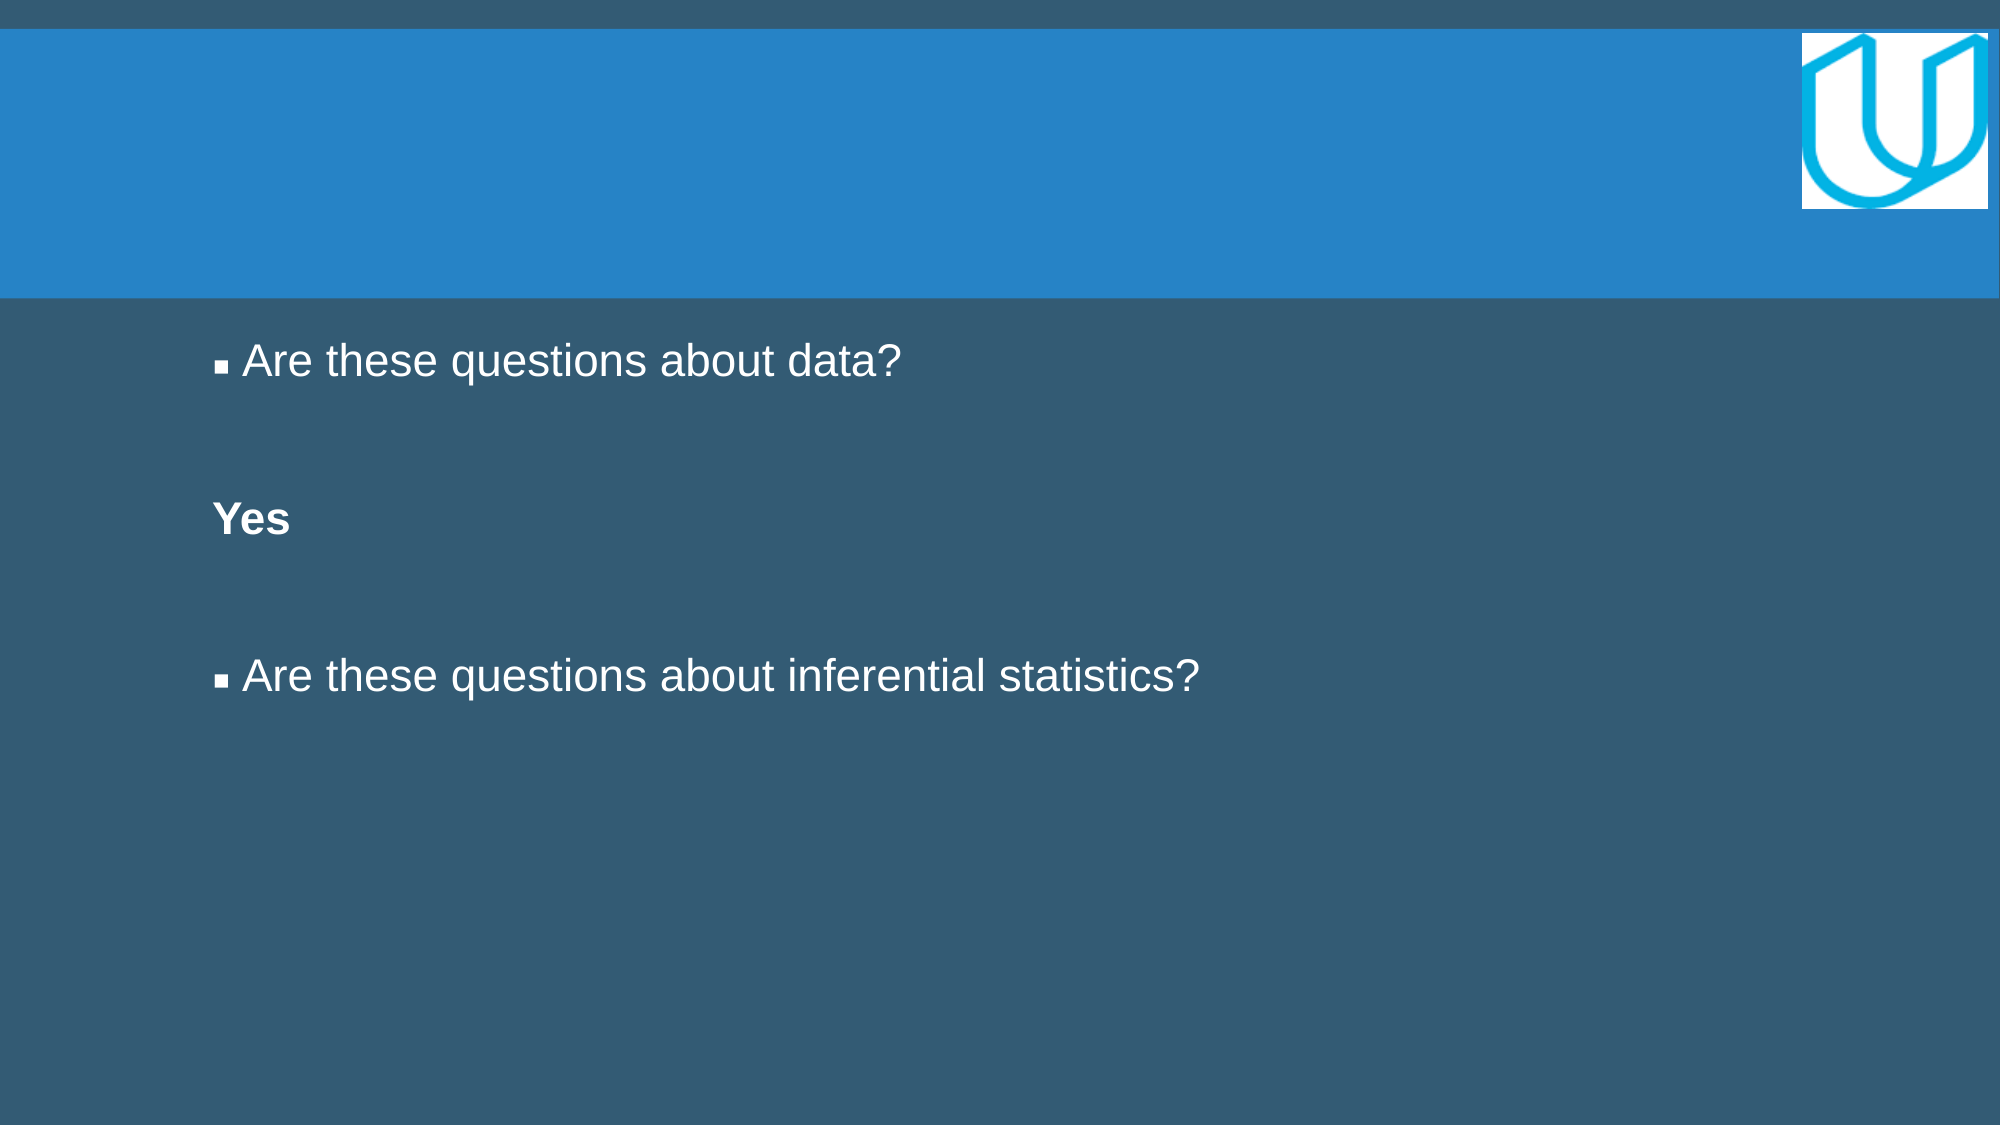

Are these questions about data?

Yes

Are these questions about inferential statistics?